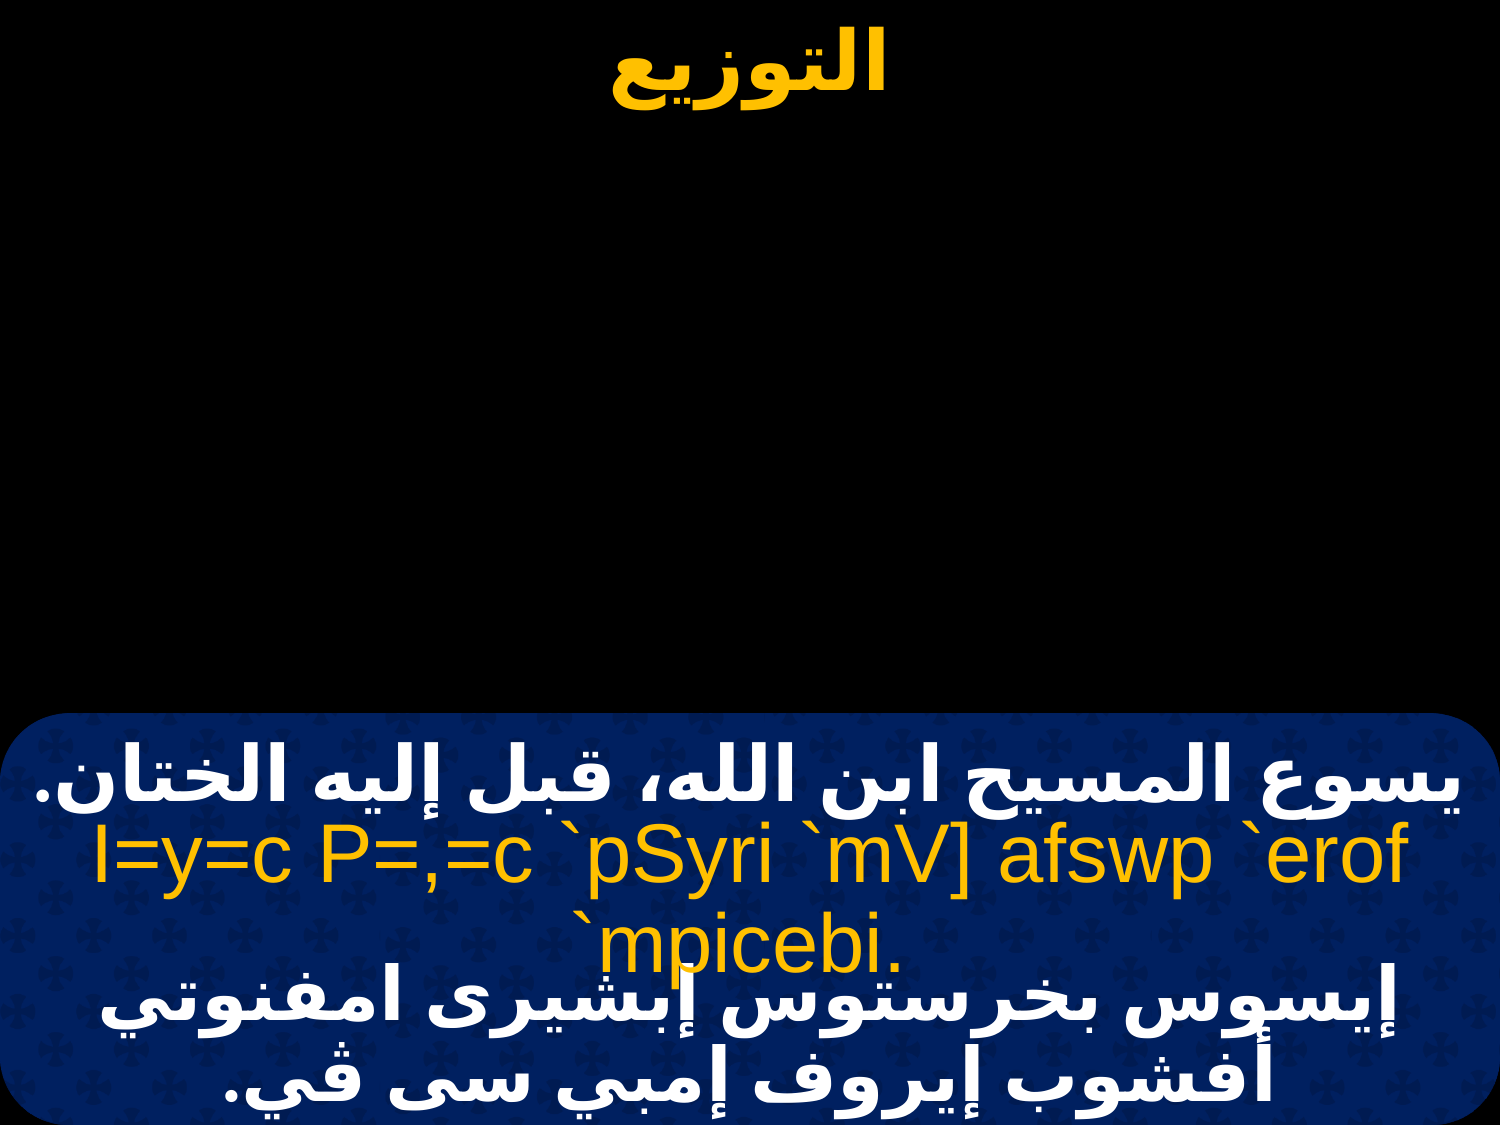

# يسوع المسيح ابن الله، قبل إليه الختان.
I=y=c P=,=c `pSyri `mV] afswp `erof `mpicebi.
إيسوس بخرستوس إبشيرى امفنوتي أفشوب إيروف إمبي سى ڤي.